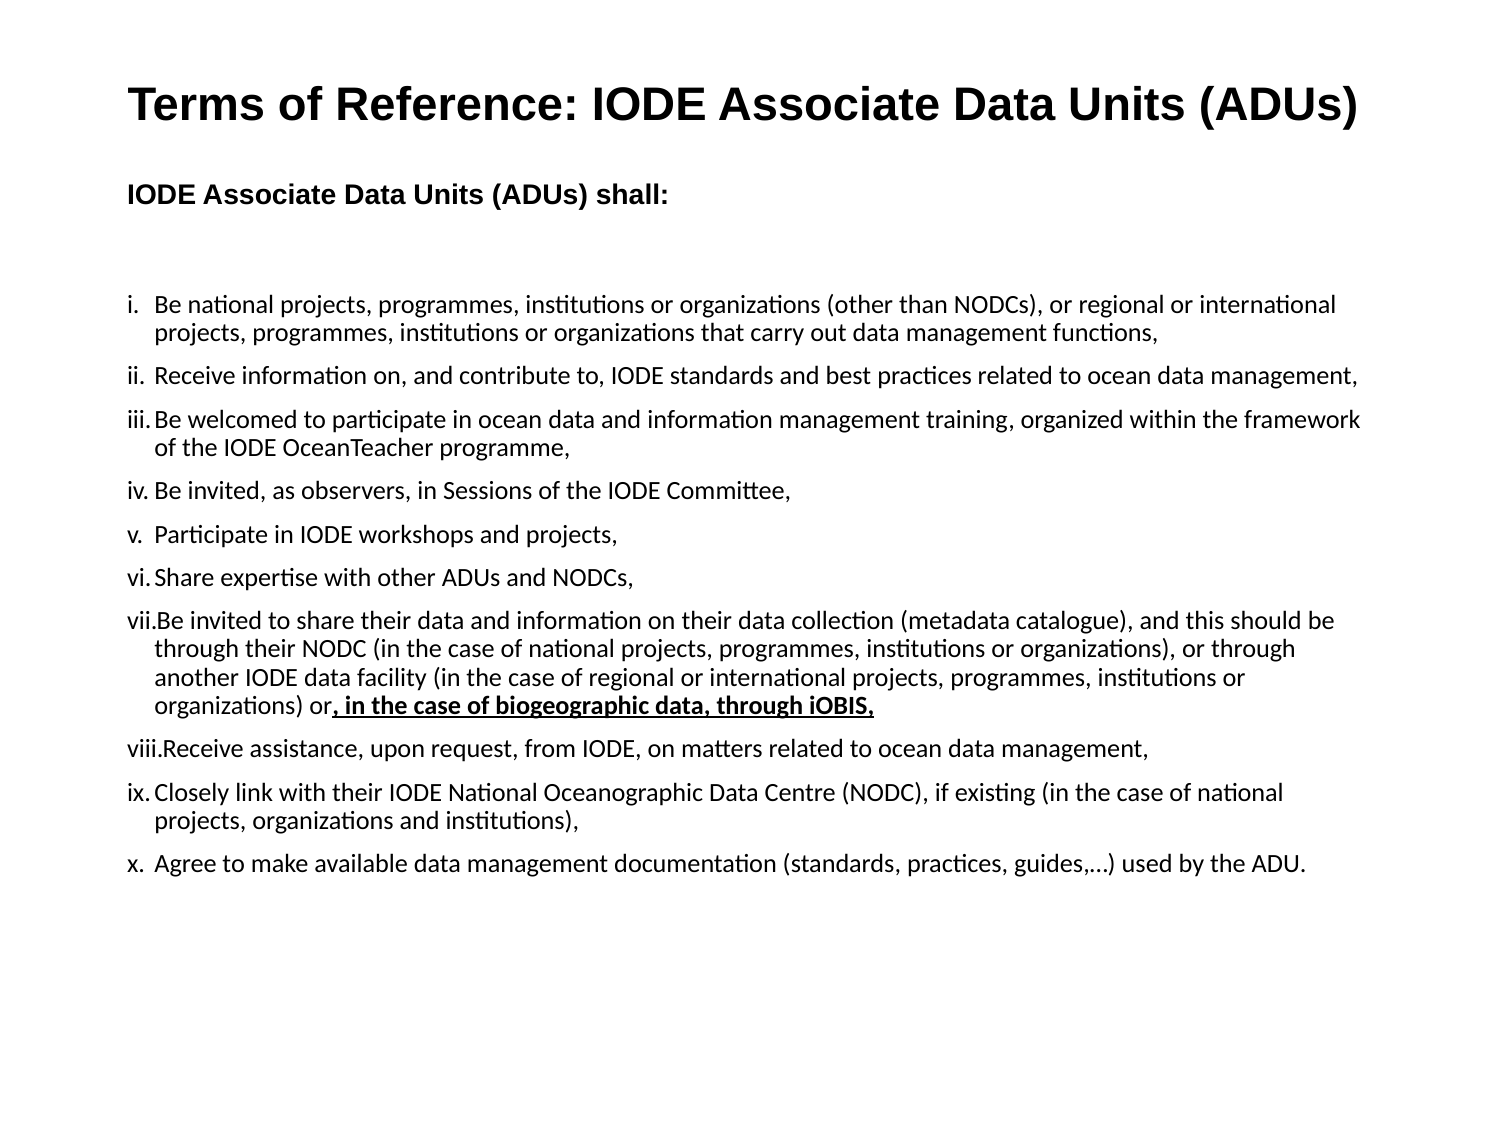

# Terms of Reference: IODE Associate Data Units (ADUs)
IODE Associate Data Units (ADUs) shall:

Be national projects, programmes, institutions or organizations (other than NODCs), or regional or international projects, programmes, institutions or organizations that carry out data management functions,
Receive information on, and contribute to, IODE standards and best practices related to ocean data management,
Be welcomed to participate in ocean data and information management training, organized within the framework of the IODE OceanTeacher programme,
Be invited, as observers, in Sessions of the IODE Committee,
Participate in IODE workshops and projects,
Share expertise with other ADUs and NODCs,
Be invited to share their data and information on their data collection (metadata catalogue), and this should be through their NODC (in the case of national projects, programmes, institutions or organizations), or through another IODE data facility (in the case of regional or international projects, programmes, institutions or organizations) or, in the case of biogeographic data, through iOBIS,
Receive assistance, upon request, from IODE, on matters related to ocean data management,
Closely link with their IODE National Oceanographic Data Centre (NODC), if existing (in the case of national projects, organizations and institutions),
Agree to make available data management documentation (standards, practices, guides,…) used by the ADU.